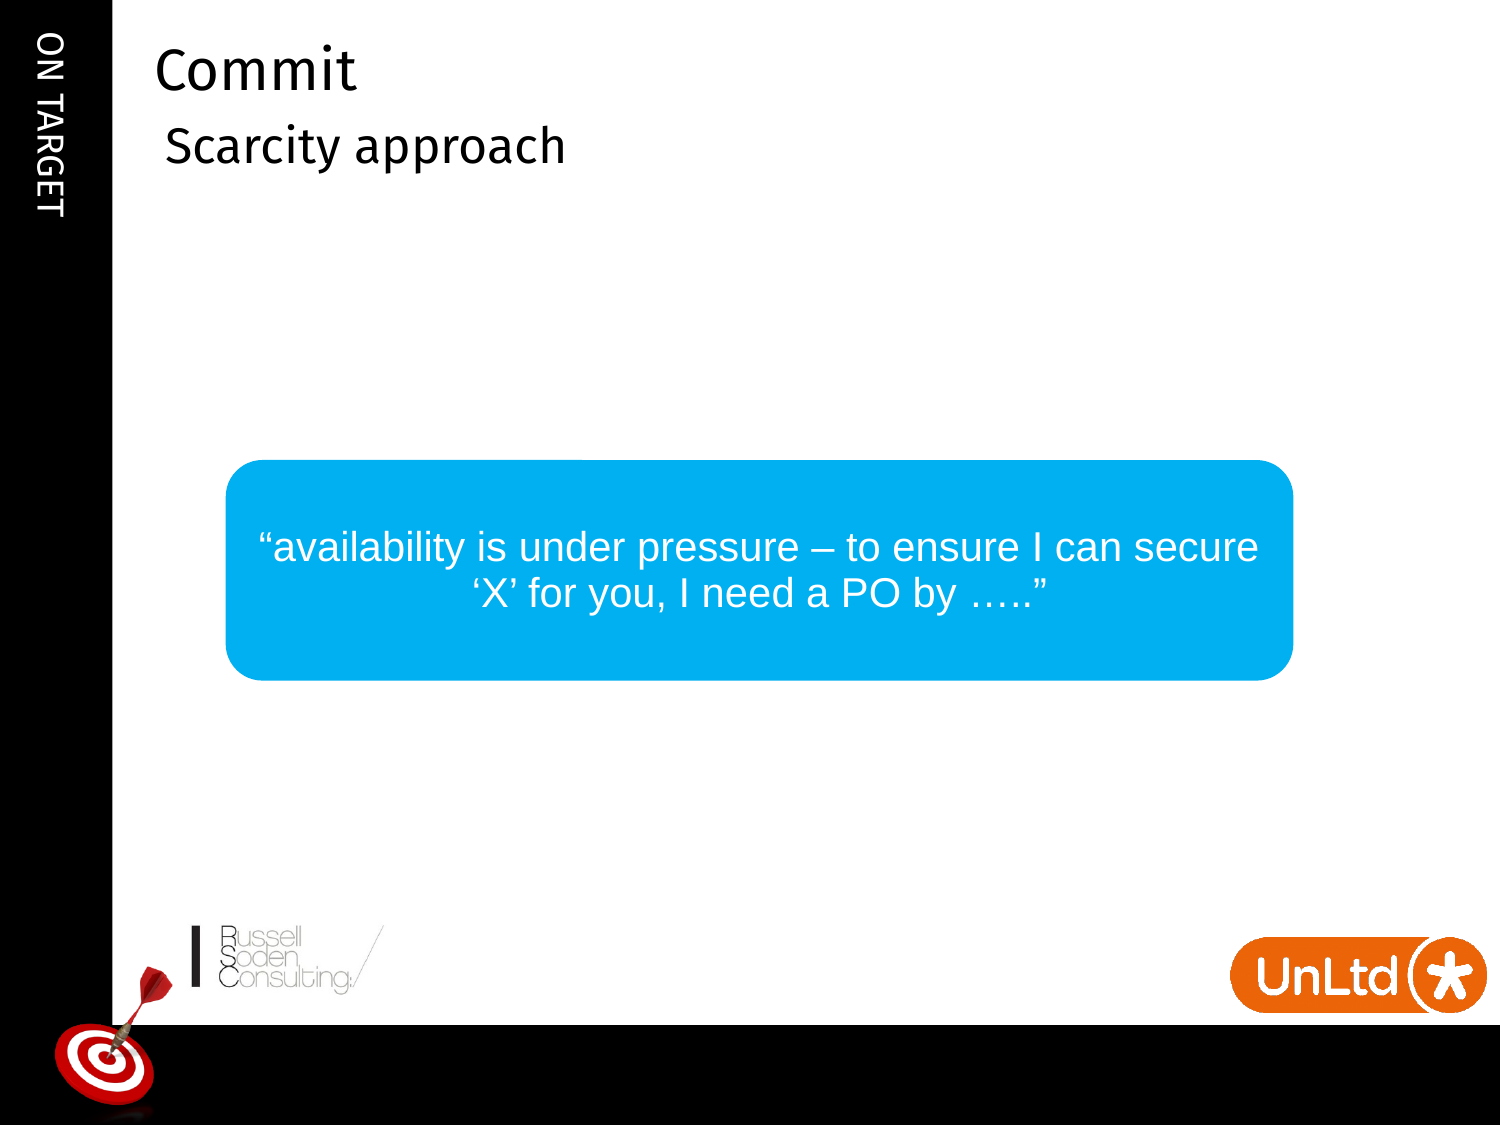

Commit
# Scarcity approach
“availability is under pressure – to ensure I can secure ‘X’ for you, I need a PO by …..”